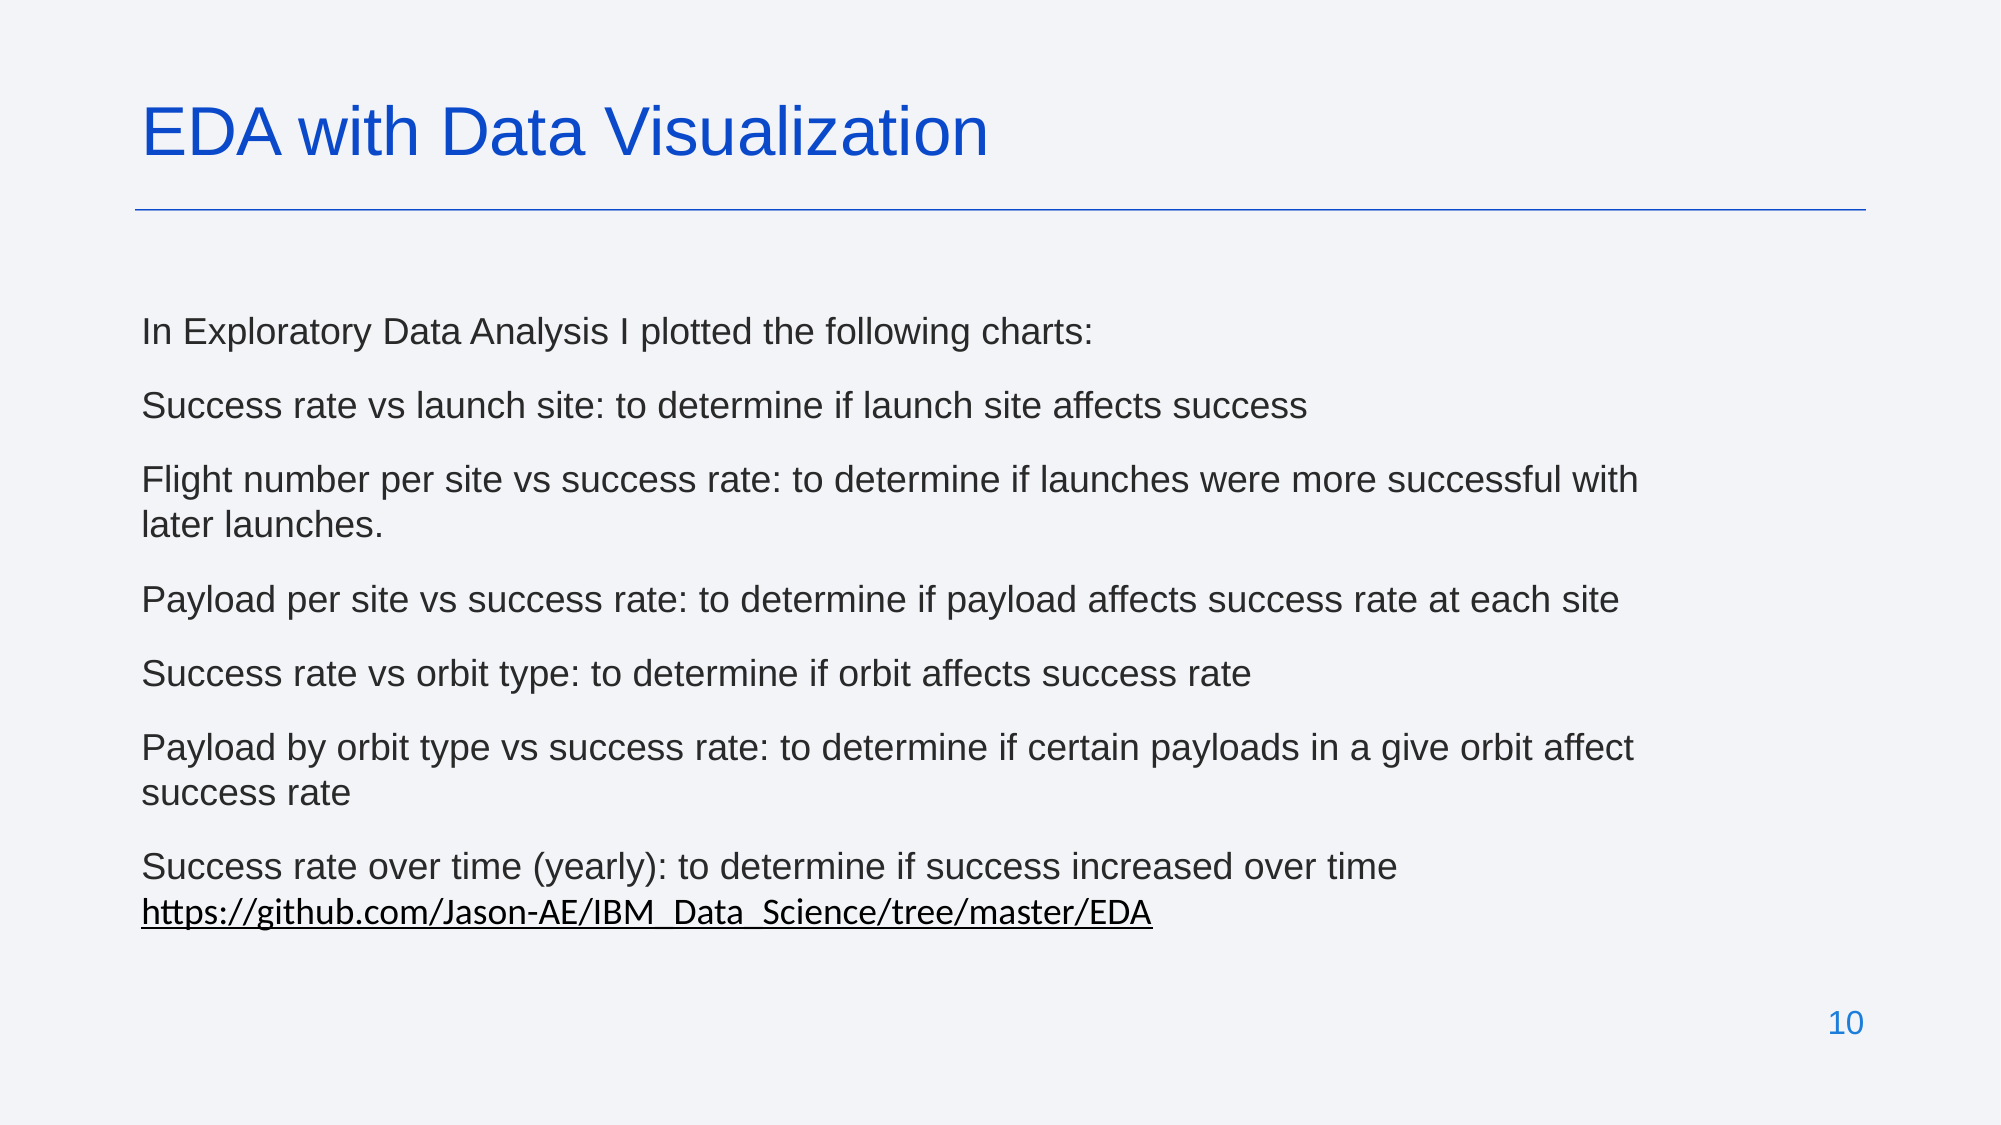

EDA with Data Visualization
In Exploratory Data Analysis I plotted the following charts:
Success rate vs launch site: to determine if launch site affects success
Flight number per site vs success rate: to determine if launches were more successful with later launches.
Payload per site vs success rate: to determine if payload affects success rate at each site
Success rate vs orbit type: to determine if orbit affects success rate
Payload by orbit type vs success rate: to determine if certain payloads in a give orbit affect success rate
Success rate over time (yearly): to determine if success increased over time
https://github.com/Jason-AE/IBM_Data_Science/tree/master/EDA
10